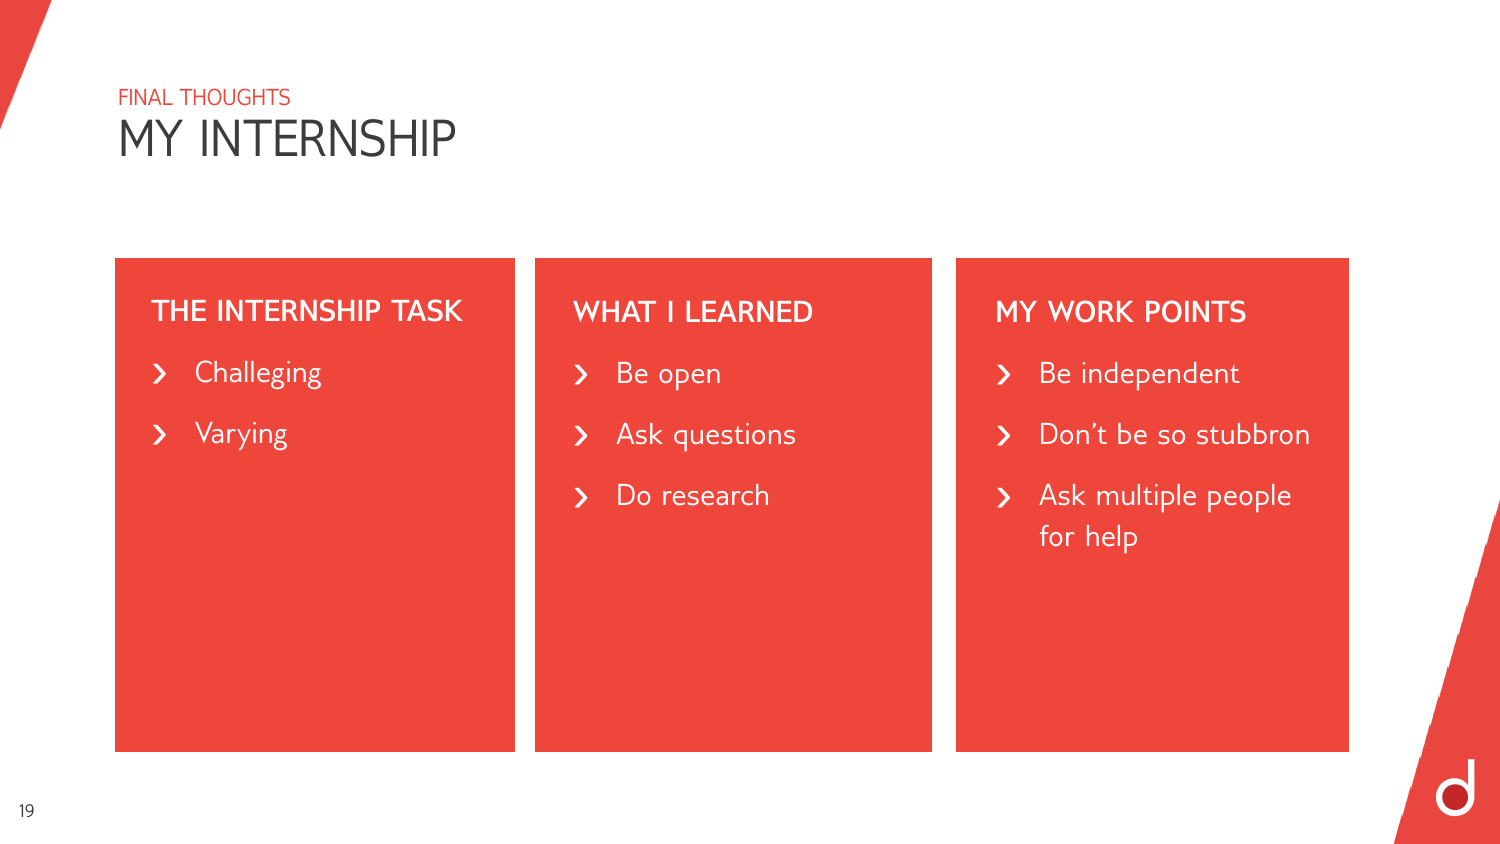

# FINAL THOUGHTS MY INTERNSHIP

THE INTERNSHIP TASK
Challeging
Varying

WHAT I LEARNED
Be open
Ask questions
Do research
MY WORK POINTS
Be independent
Don’t be so stubbron
Ask multiple people for help
19